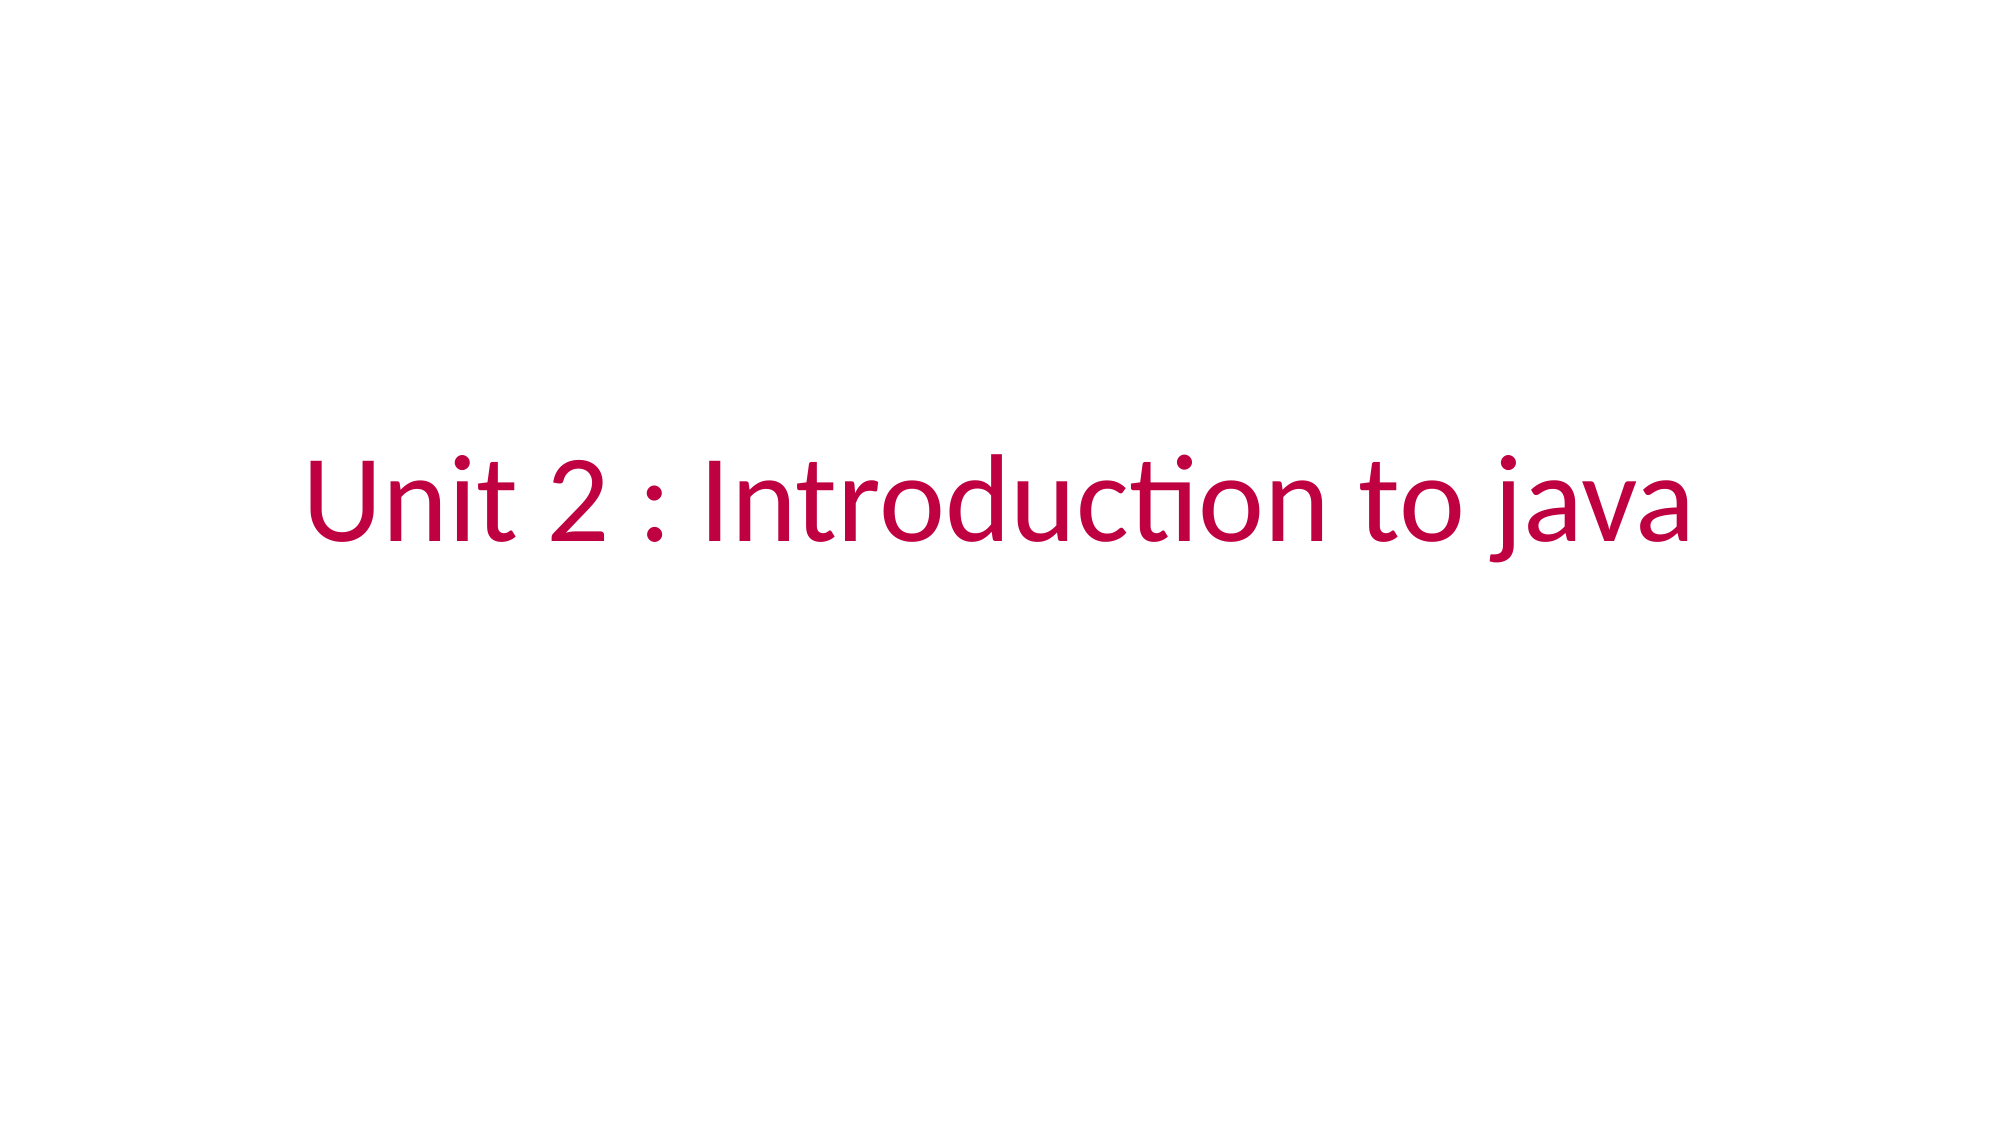

# Unit 2 : Introduction to java